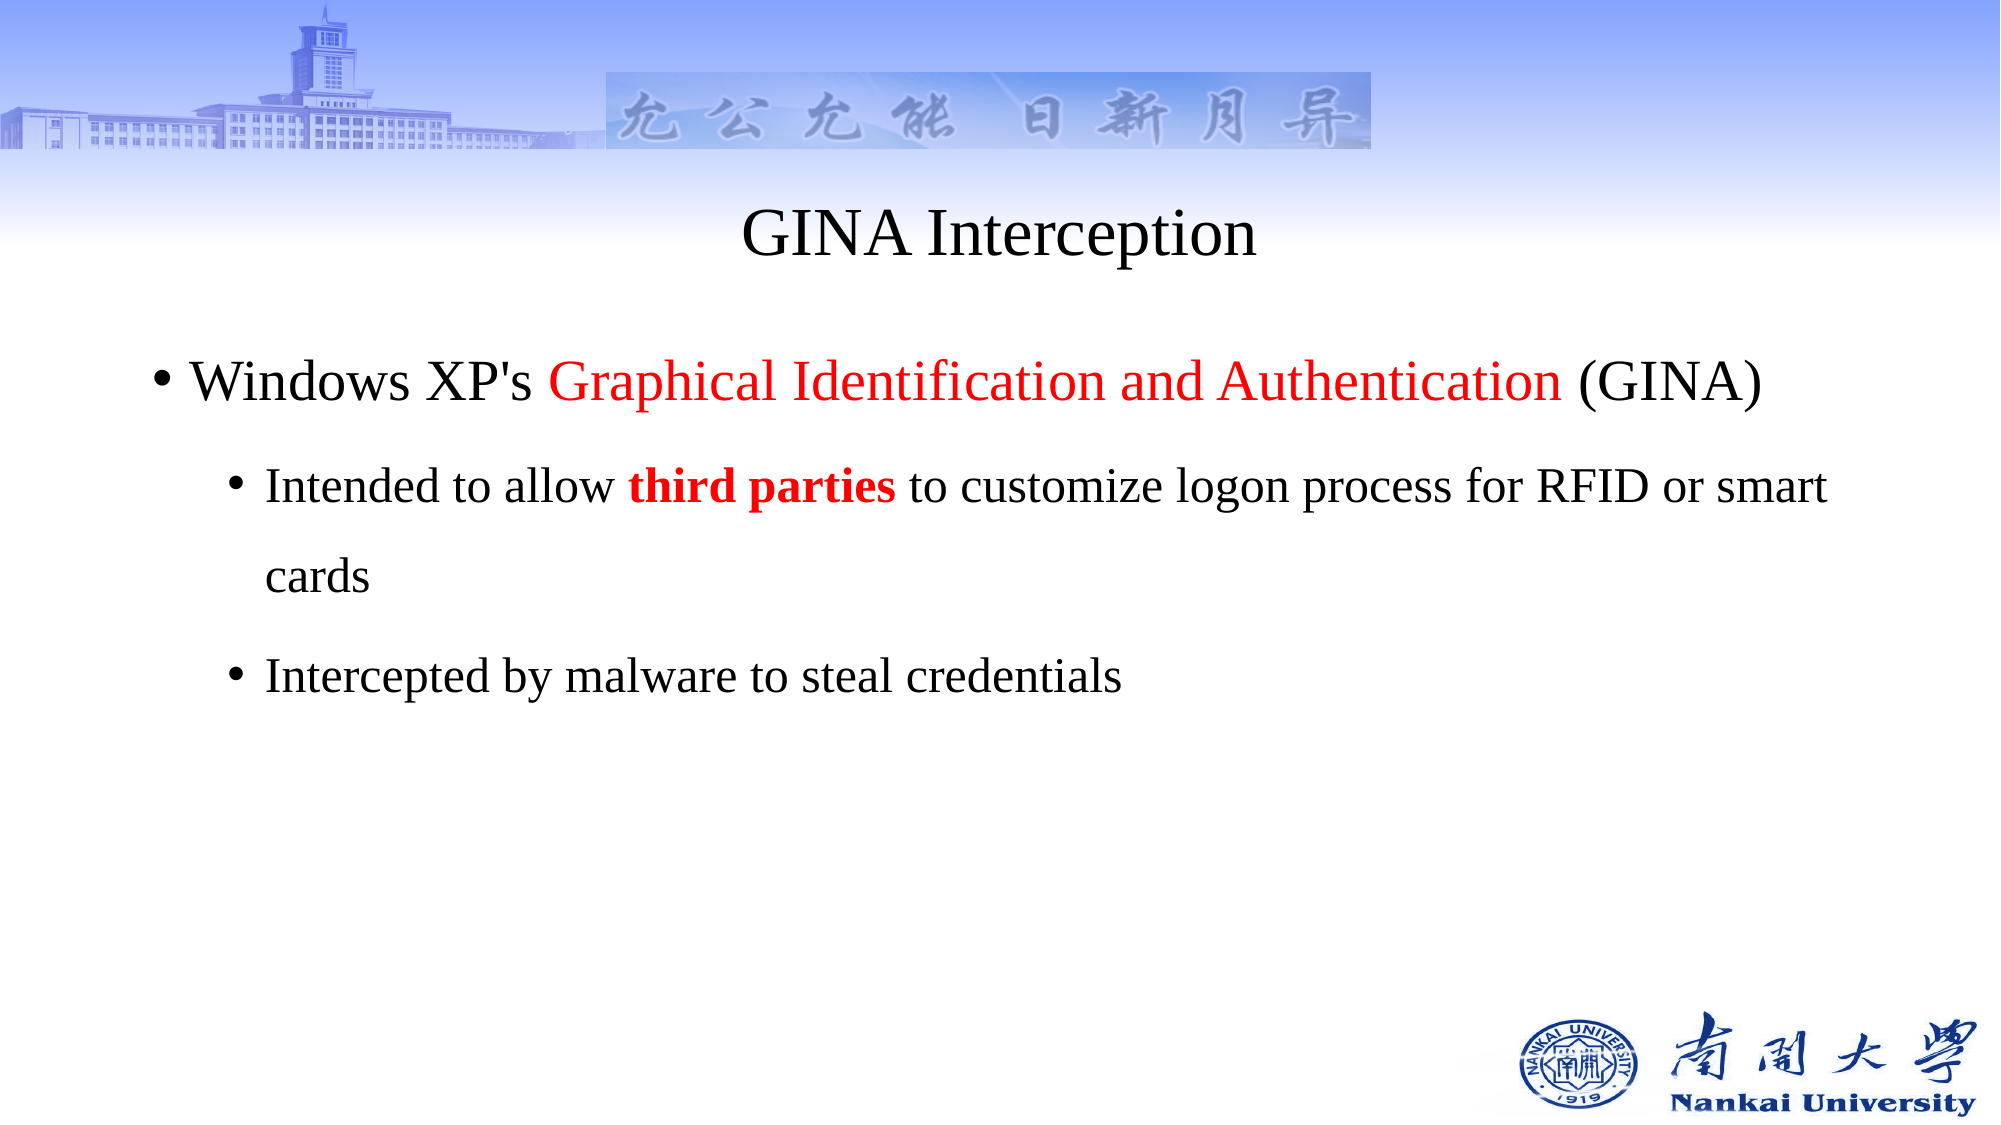

# GINA Interception
Windows XP's Graphical Identification and Authentication (GINA)
Intended to allow third parties to customize logon process for RFID or smart cards
Intercepted by malware to steal credentials